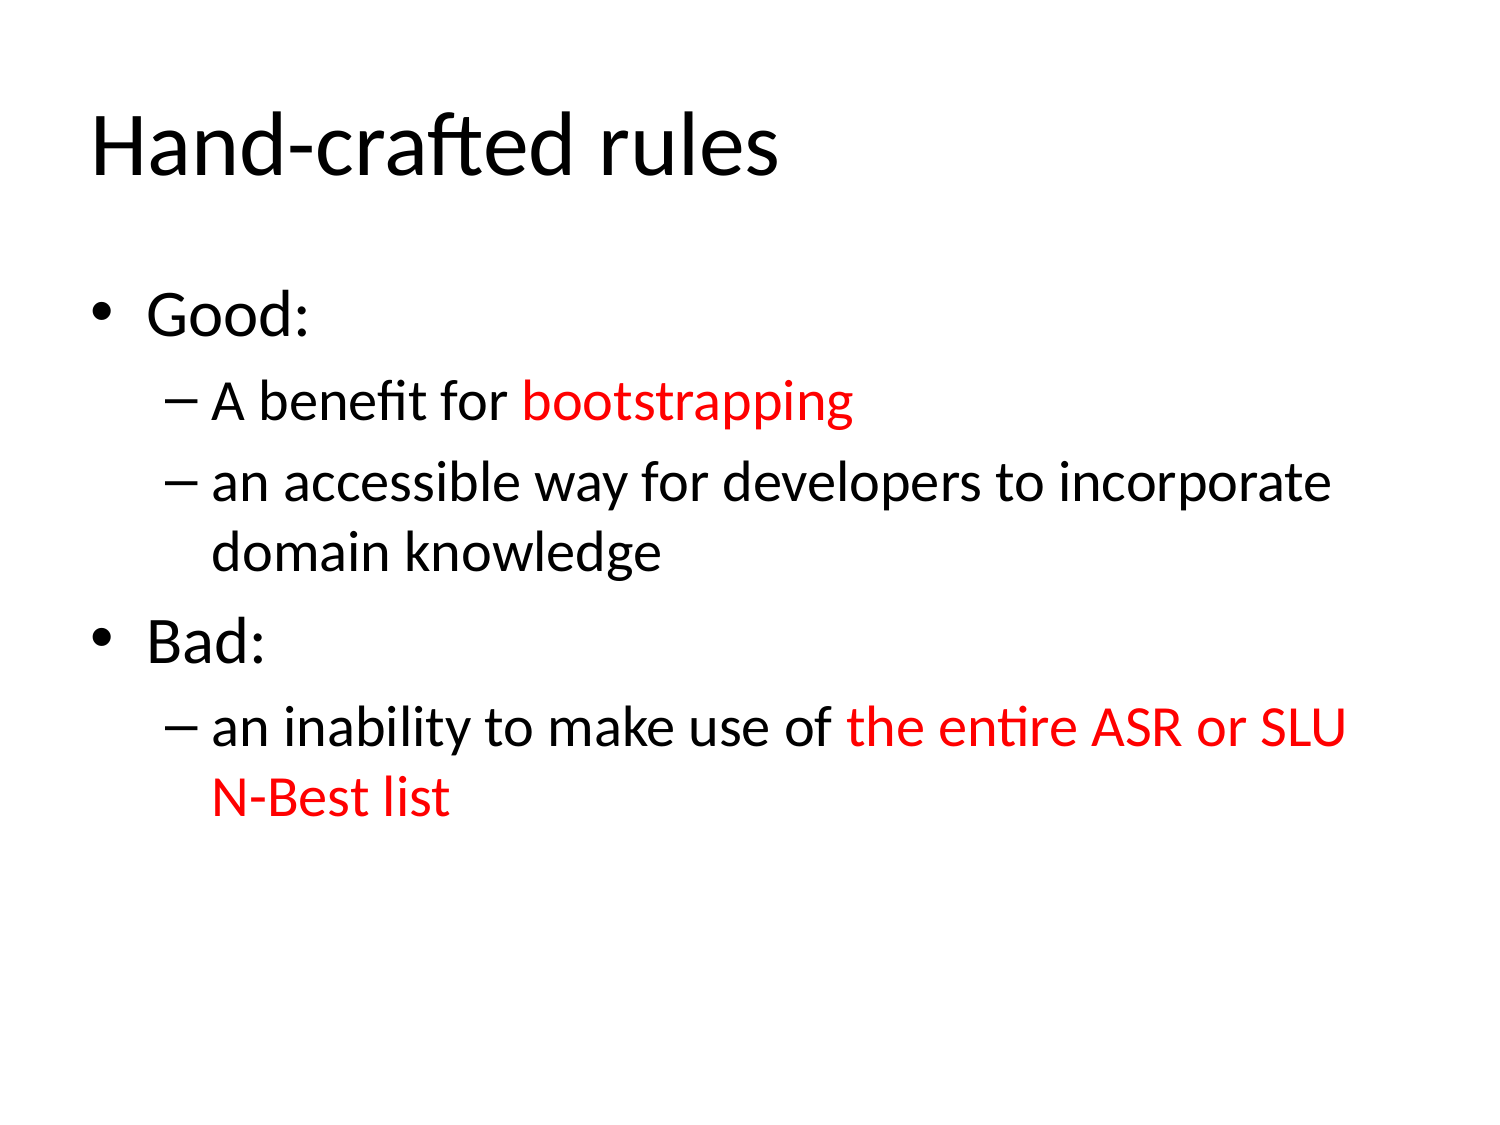

# Hand-crafted rules
Good:
A benefit for bootstrapping
an accessible way for developers to incorporate domain knowledge
Bad:
an inability to make use of the entire ASR or SLU N-Best list